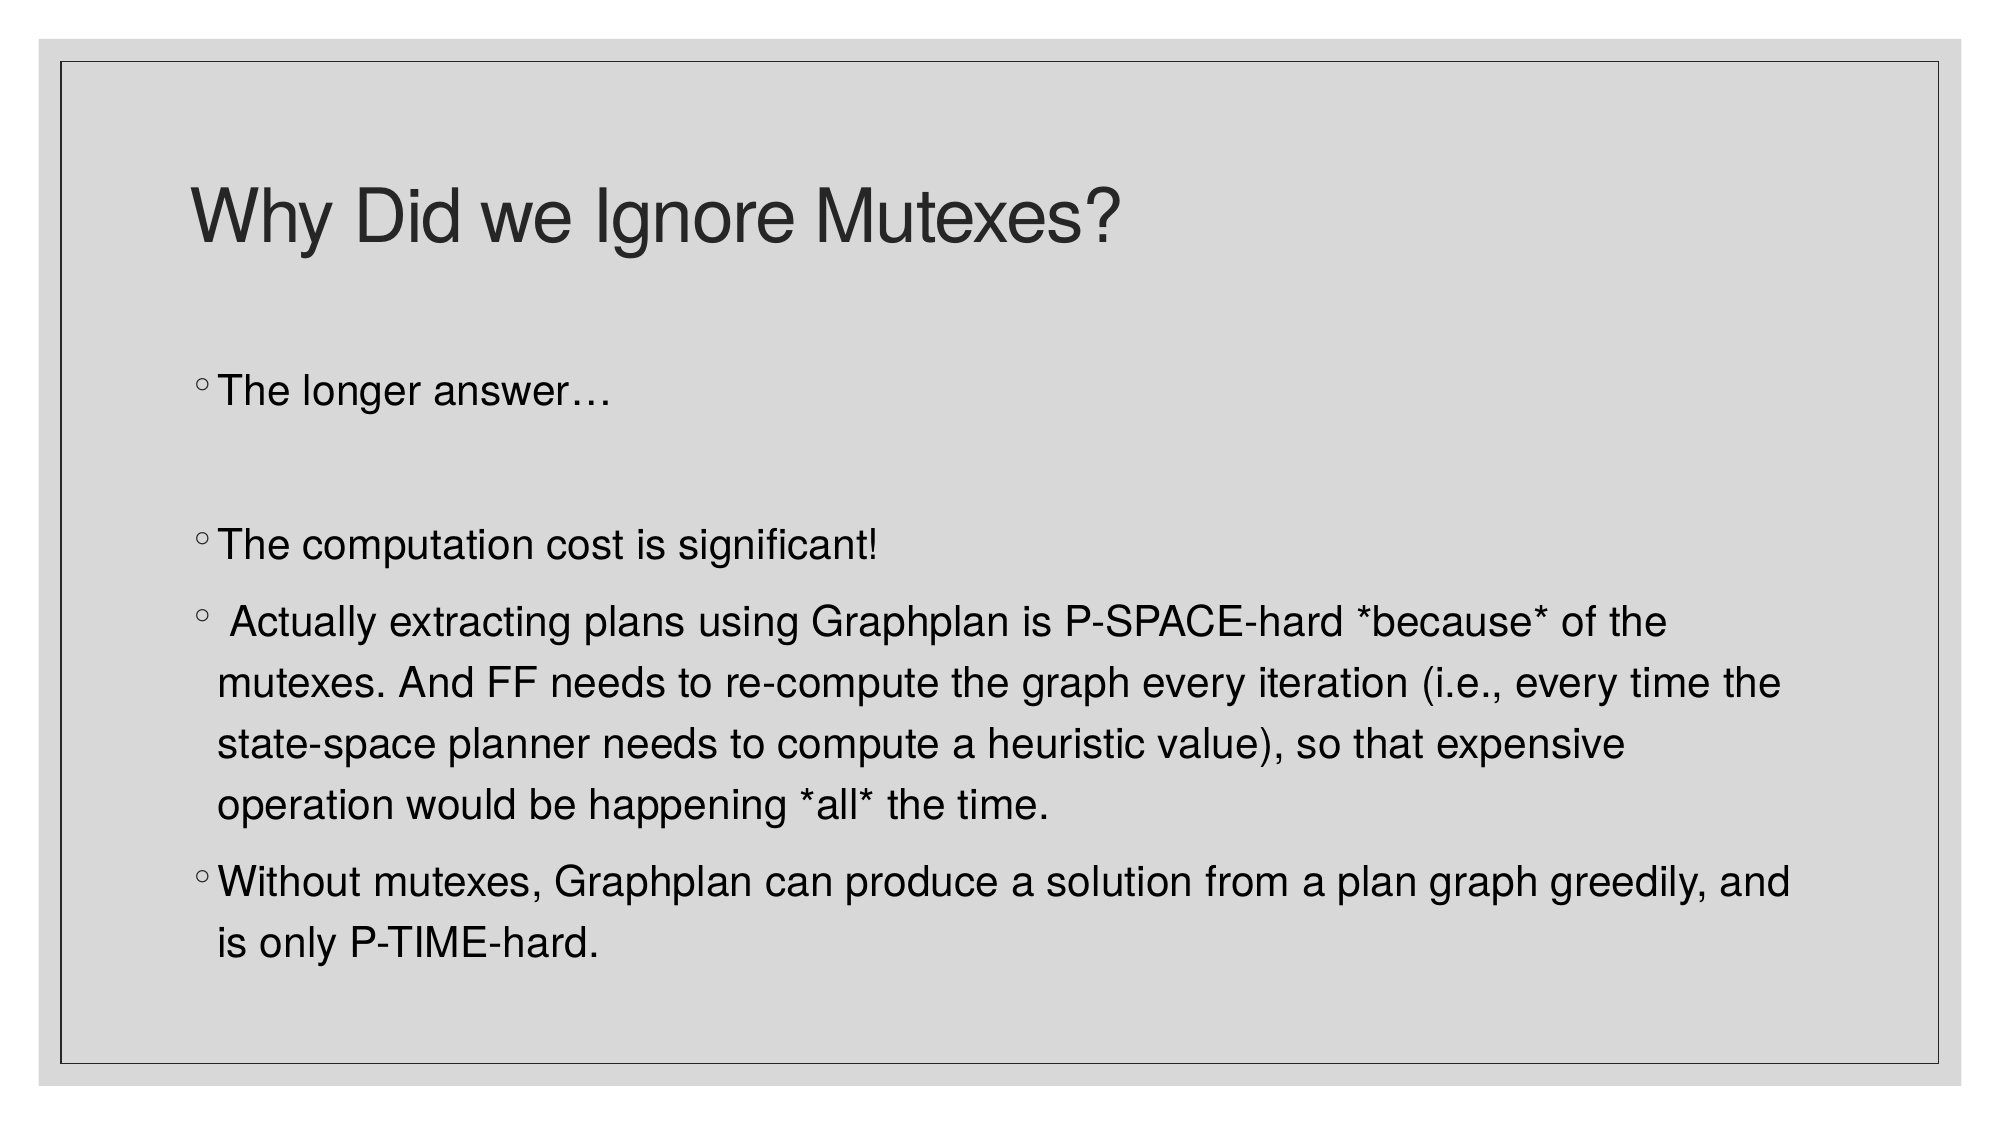

# Why Did we Ignore Mutexes?
The longer answer…

The computation cost is significant!
 Actually extracting plans using Graphplan is P-SPACE-hard *because* of the mutexes. And FF needs to re-compute the graph every iteration (i.e., every time the state-space planner needs to compute a heuristic value), so that expensive operation would be happening *all* the time.
Without mutexes, Graphplan can produce a solution from a plan graph greedily, and is only P-TIME-hard.